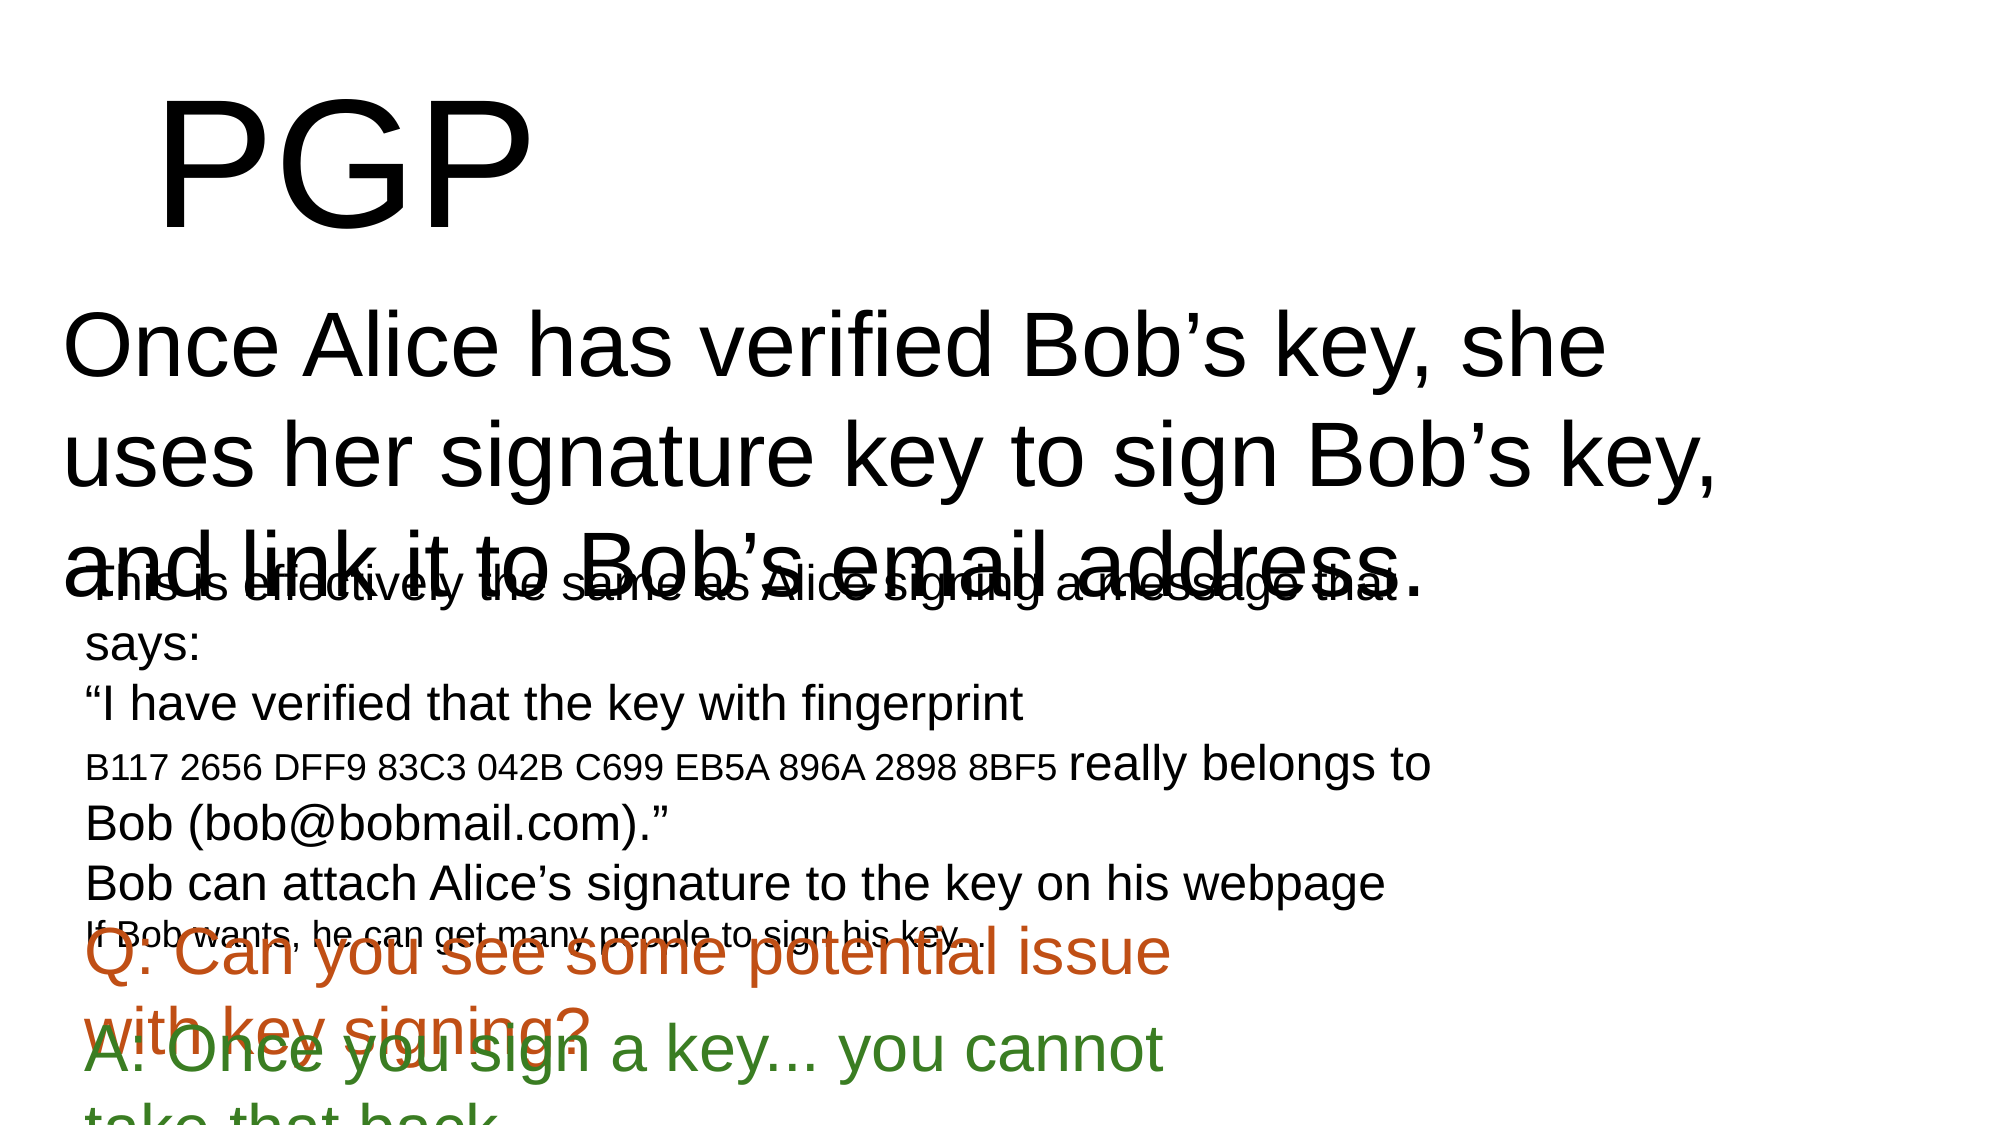

# PGP
Once Alice has verified Bob’s key, she uses her signature key to sign Bob’s key, and link it to Bob’s email address.
This is effectively the same as Alice signing a message that says:
“I have verified that the key with fingerprint
B117 2656 DFF9 83C3 042B C699 EB5A 896A 2898 8BF5 really belongs to Bob (bob@bobmail.com).”
Bob can attach Alice’s signature to the key on his webpage
If Bob wants, he can get many people to sign his key...
Q: Can you see some potential issue with key signing?
A: Once you sign a key... you cannot take that back...